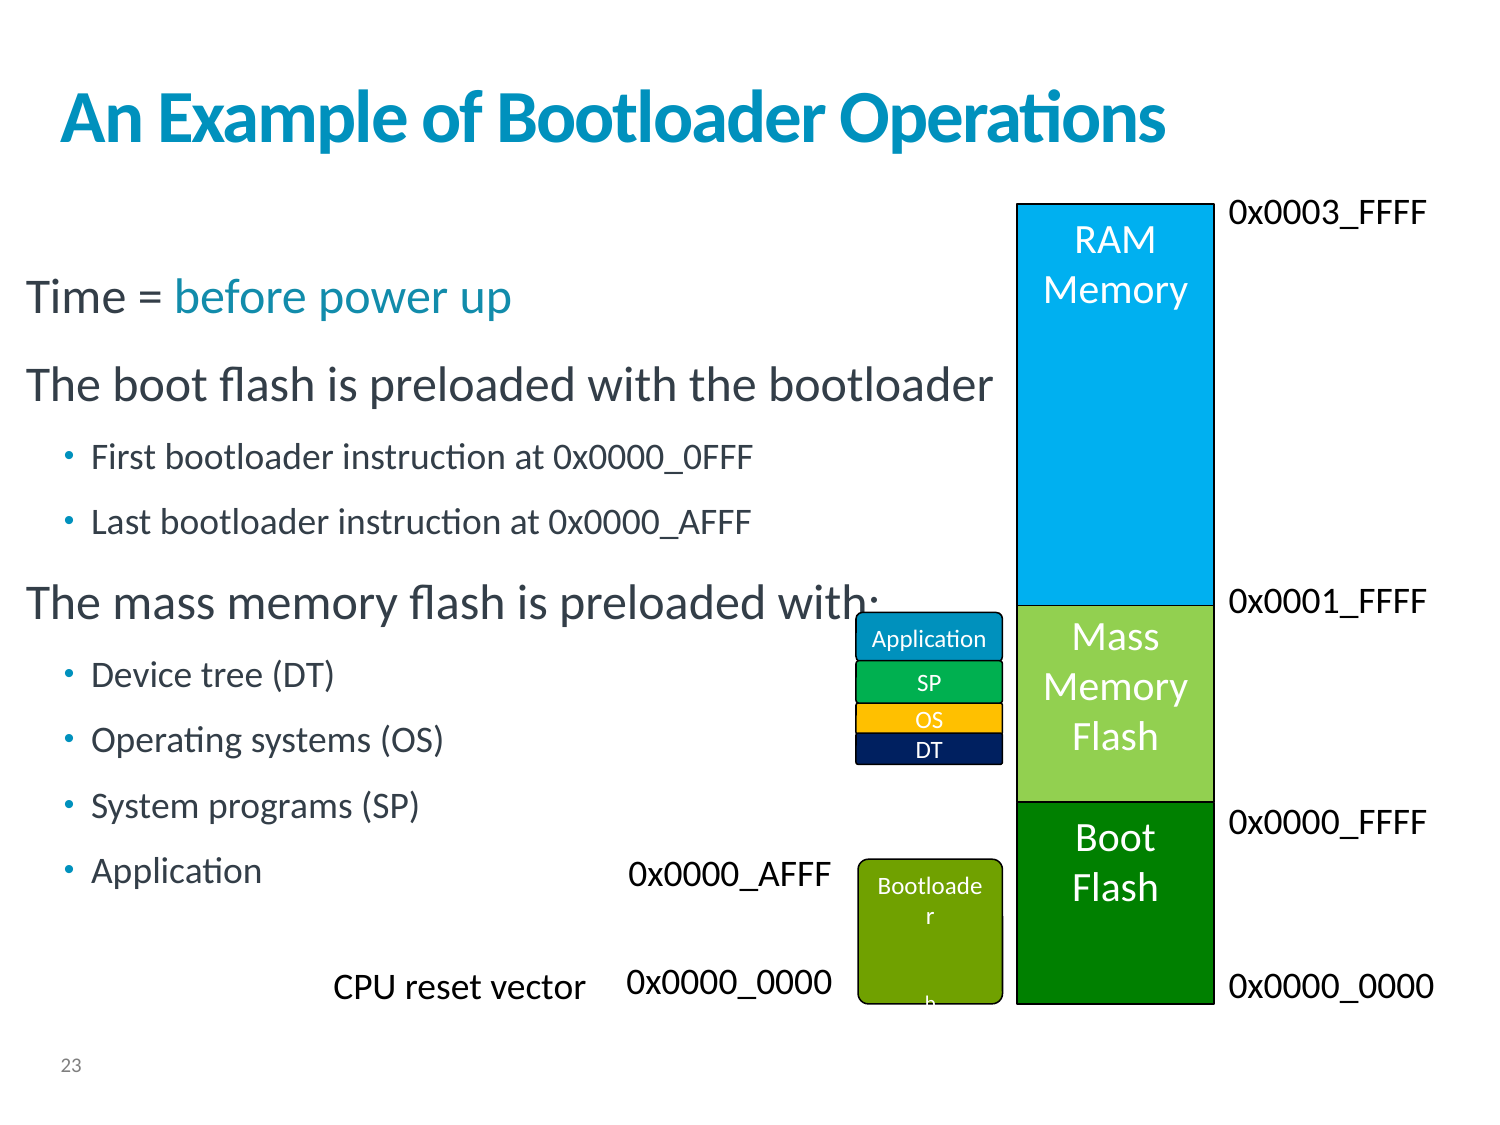

# An Example of Bootloader Operations
0x0003_FFFF

RAM
Memory

Mass Memory
Flash

Boot Flash
Time = before power up
The boot flash is preloaded with the bootloader
First bootloader instruction at 0x0000_0FFF
Last bootloader instruction at 0x0000_AFFF
The mass memory flash is preloaded with:
Device tree (DT)
Operating systems (OS)
System programs (SP)
Application
0x0001_FFFF

Application

SP
OS

DT

0x0000_FFFF
0x0000_AFFF

Bootloader

b 0x0000_0FFF
0x0000_0000
0x0000_0000
CPU reset vector
23